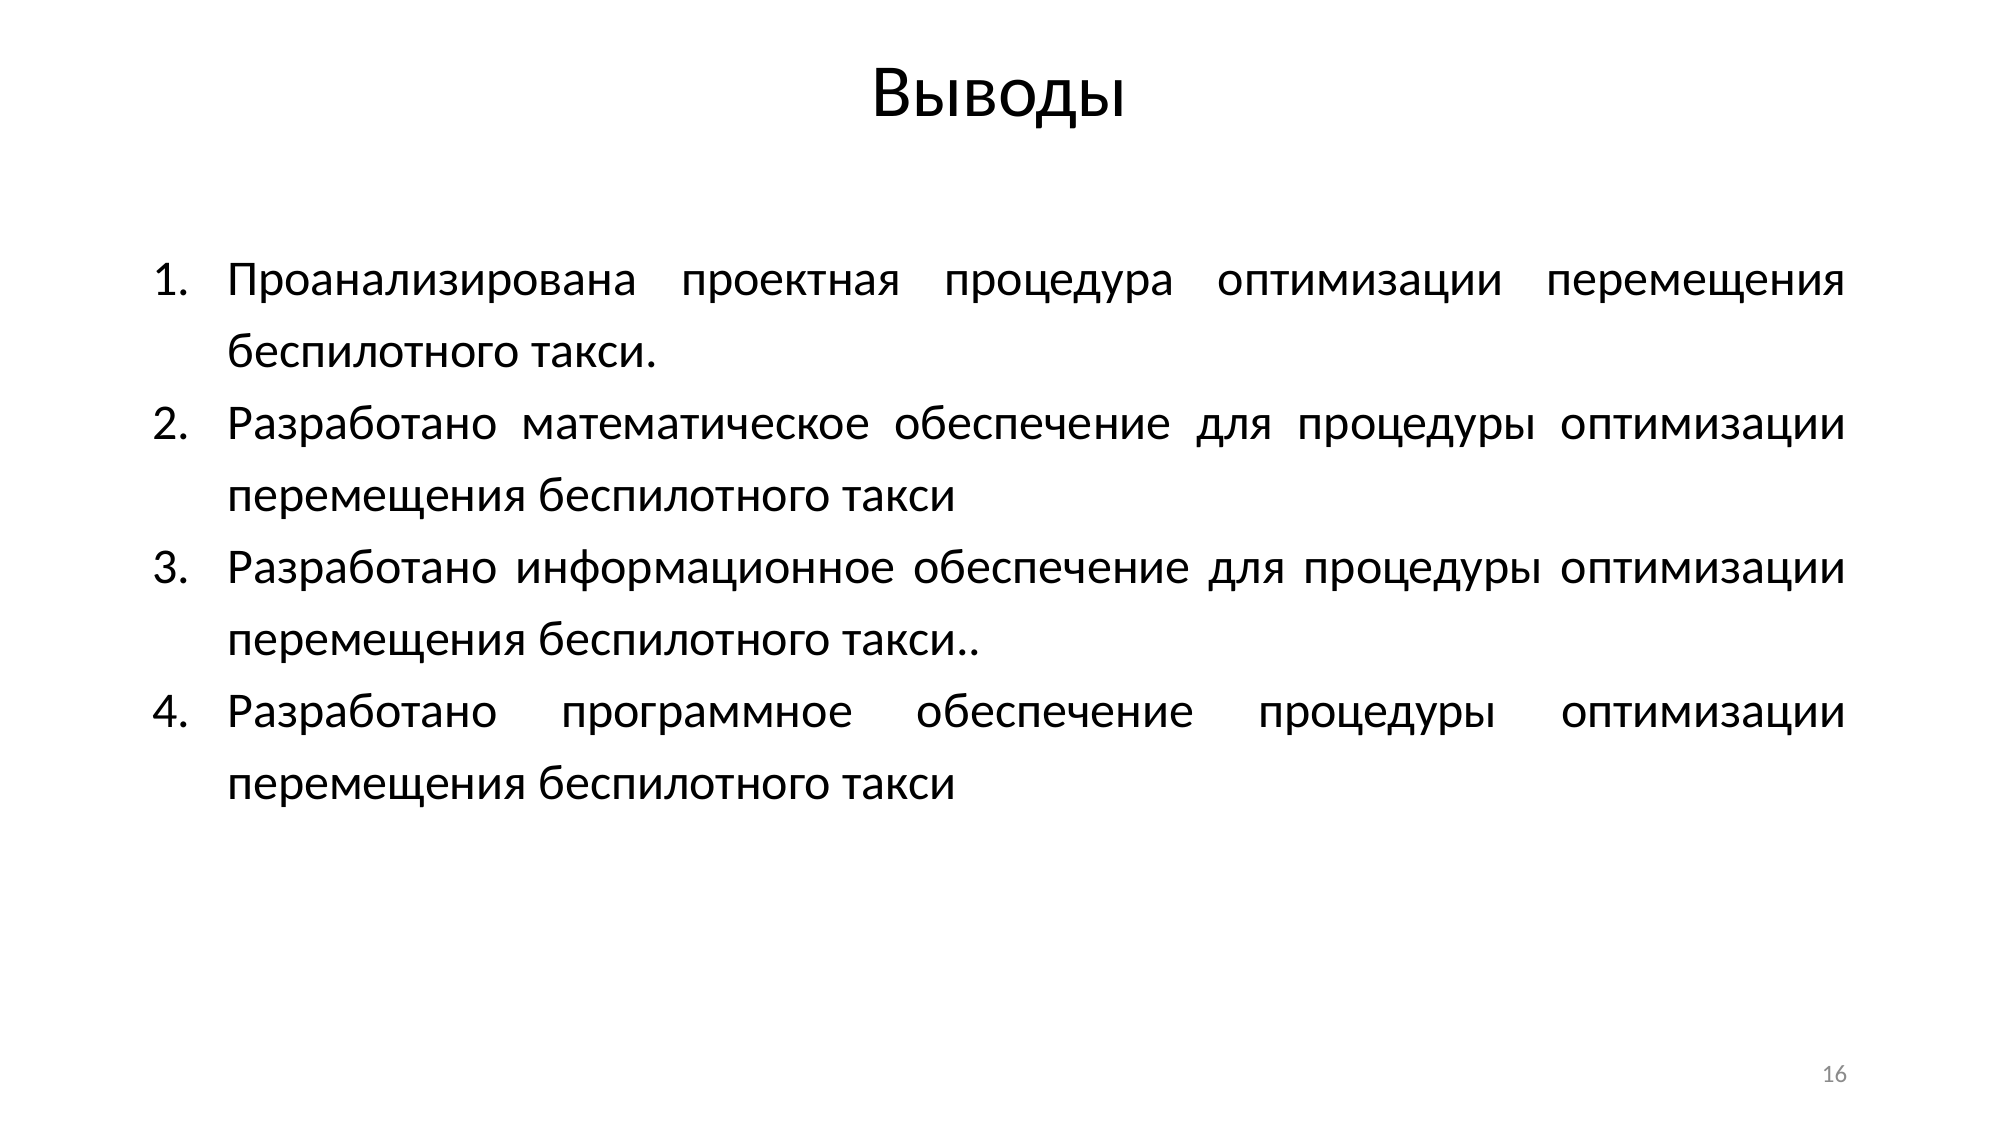

# Выводы

Проанализирована проектная процедура оптимизации перемещения беспилотного такси.
Разработано математическое обеспечение для процедуры оптимизации перемещения беспилотного такси
Разработано информационное обеспечение для процедуры оптимизации перемещения беспилотного такси..
Разработано программное обеспечение процедуры оптимизации перемещения беспилотного такси

16